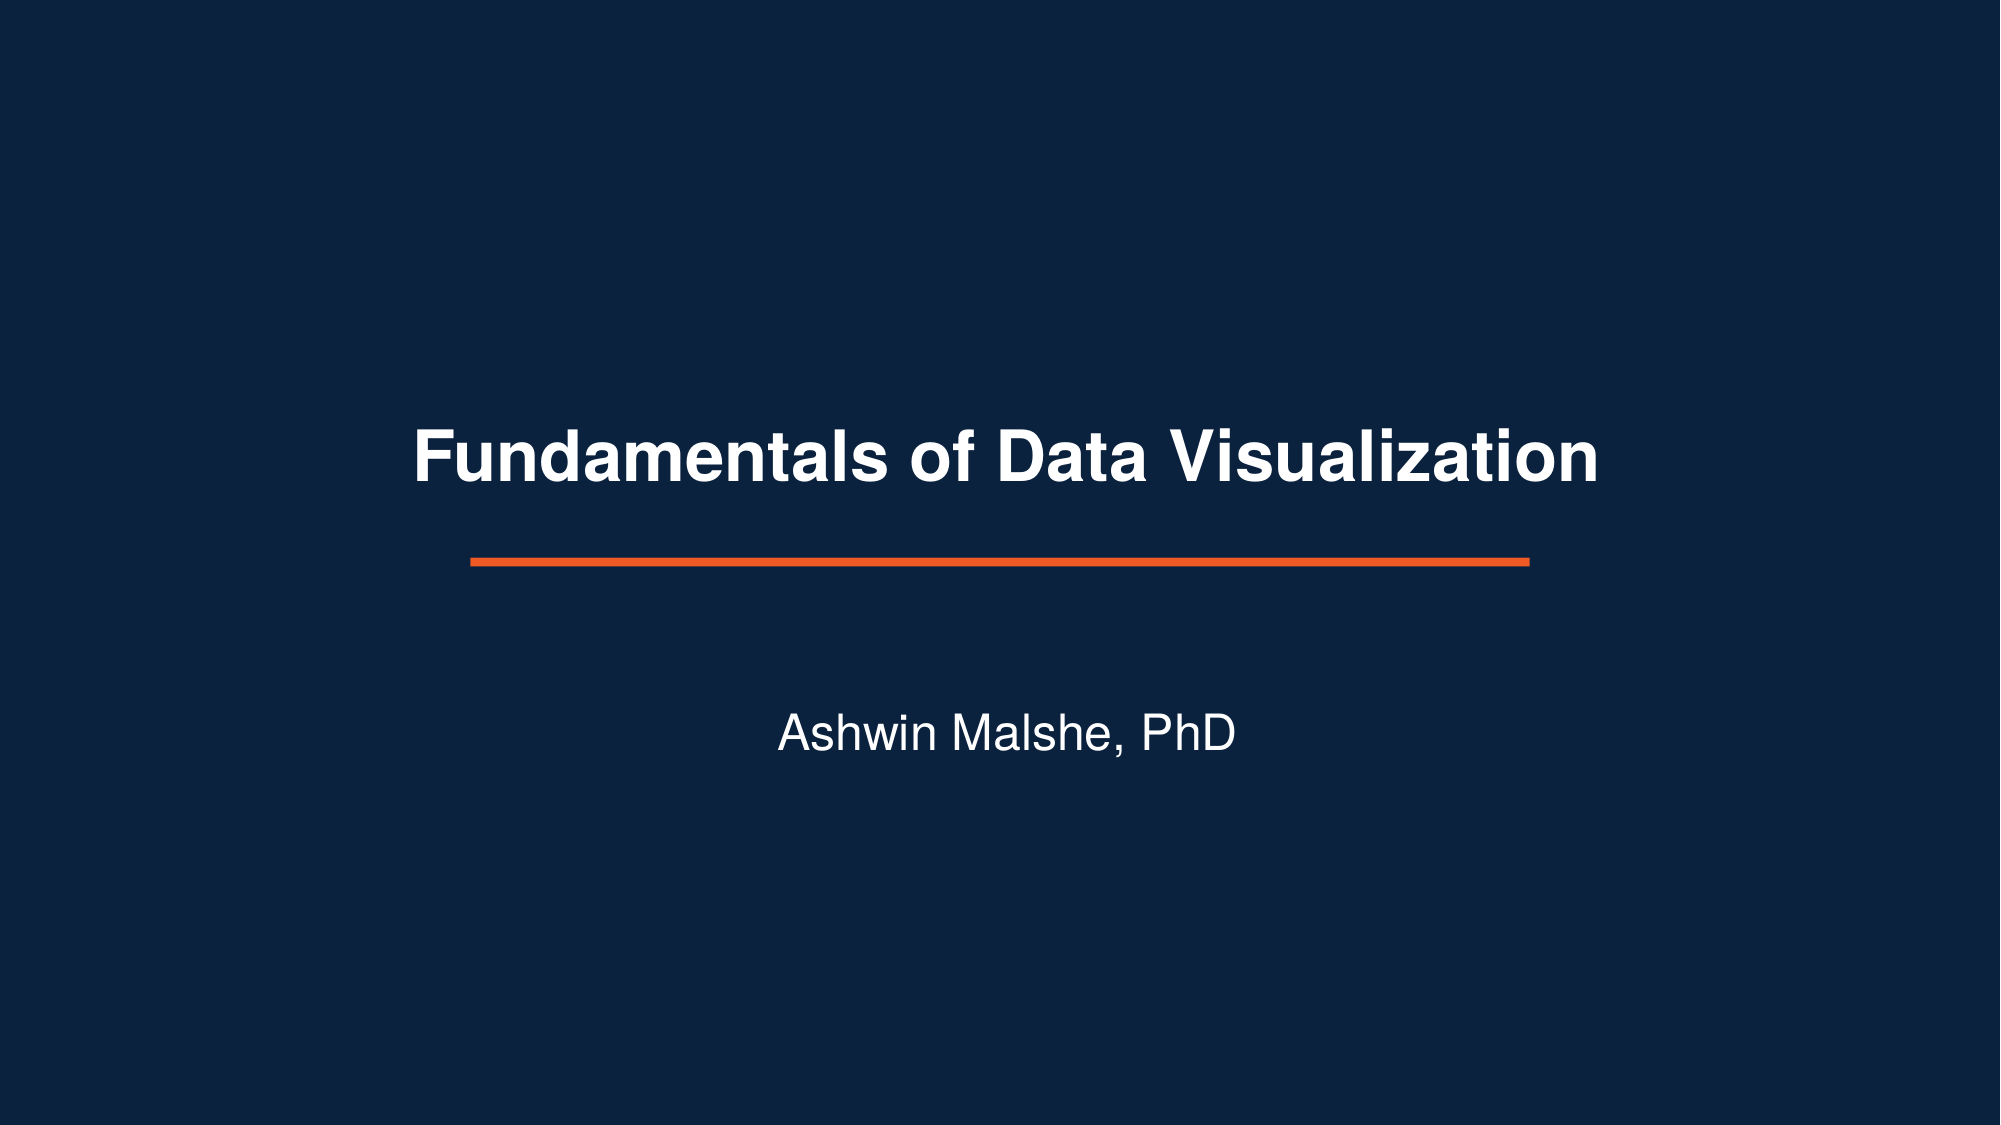

# Fundamentals of Data Visualization
Ashwin Malshe, PhD